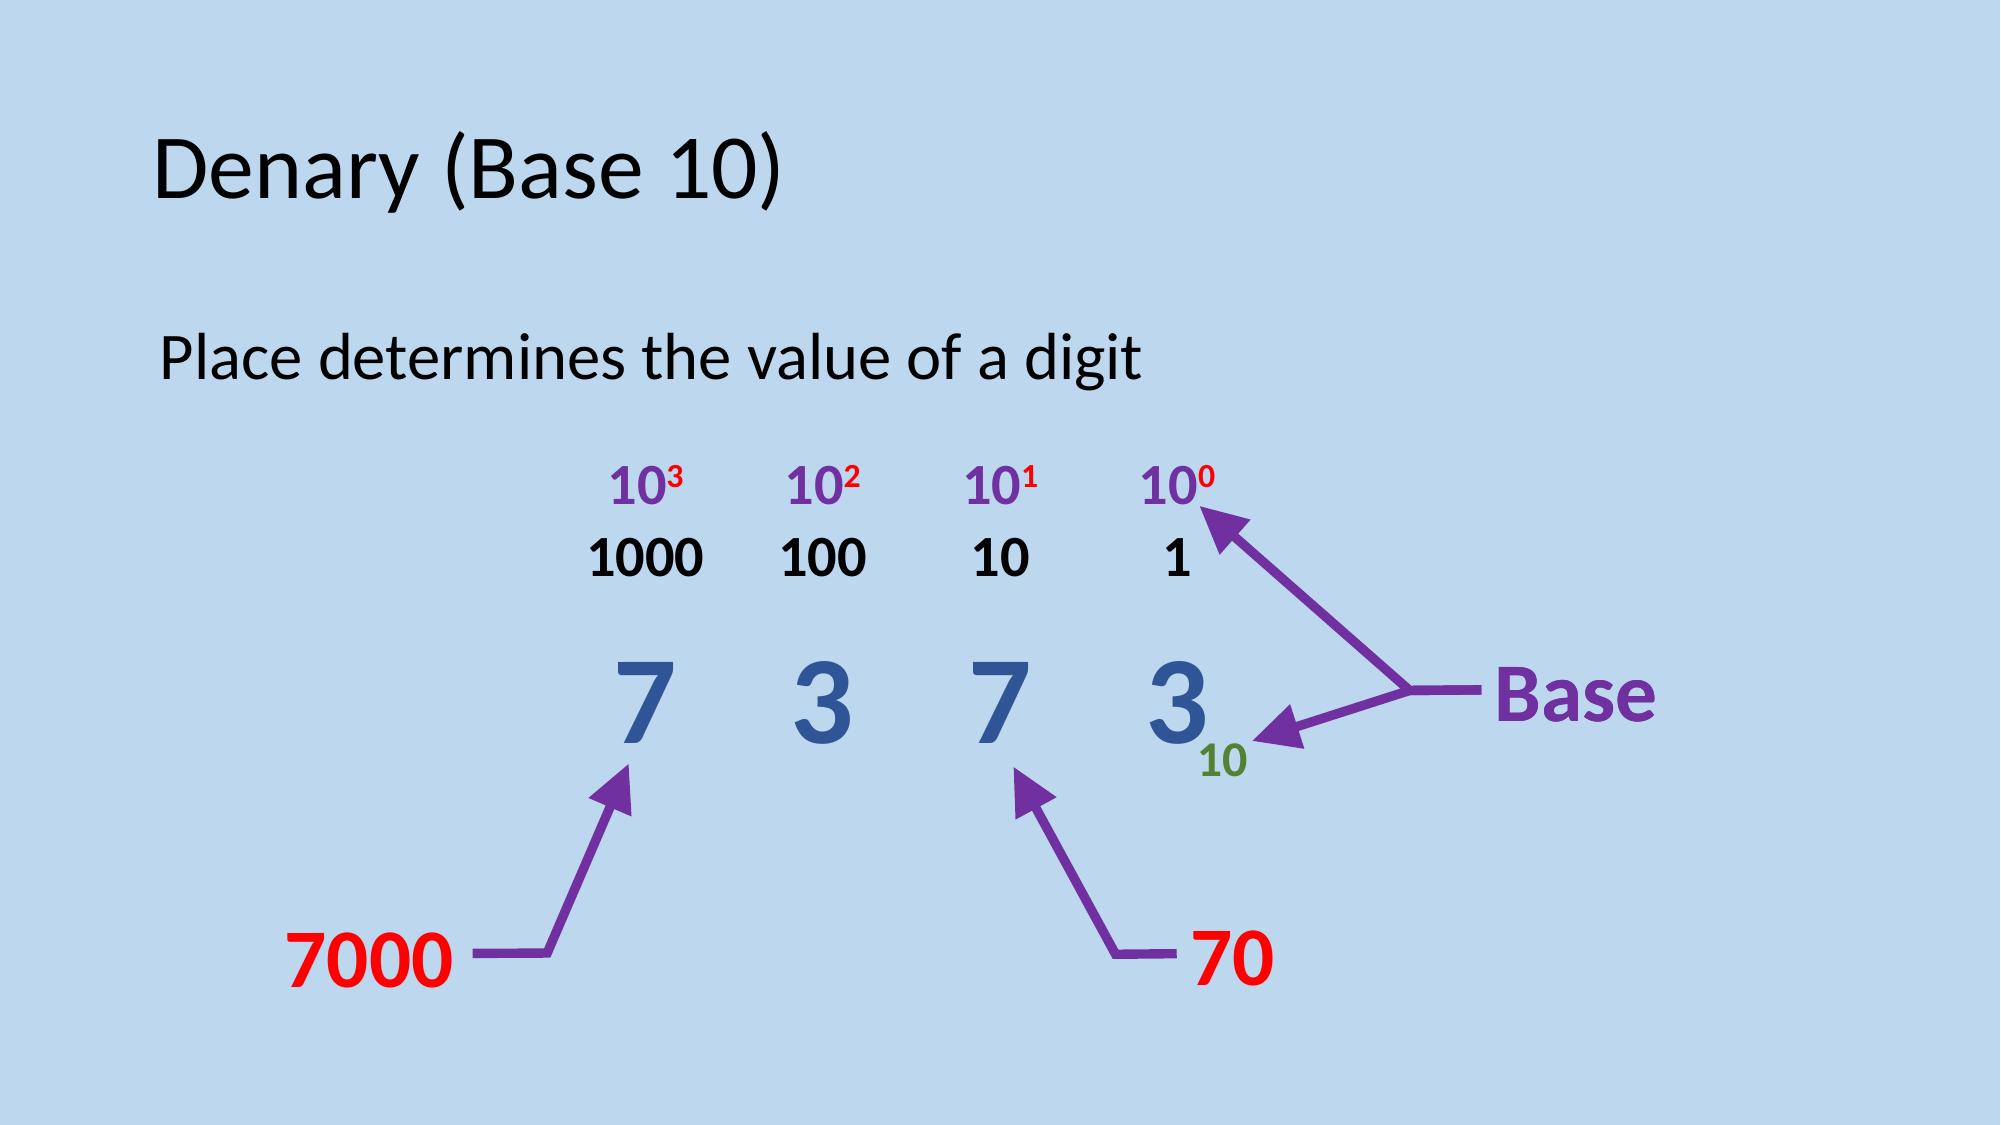

# Denary (Base 10)
Place determines the value of a digit
103
102
101
100
1
100
10
1000
7
3
7
3
Base
Base
10
70
7000